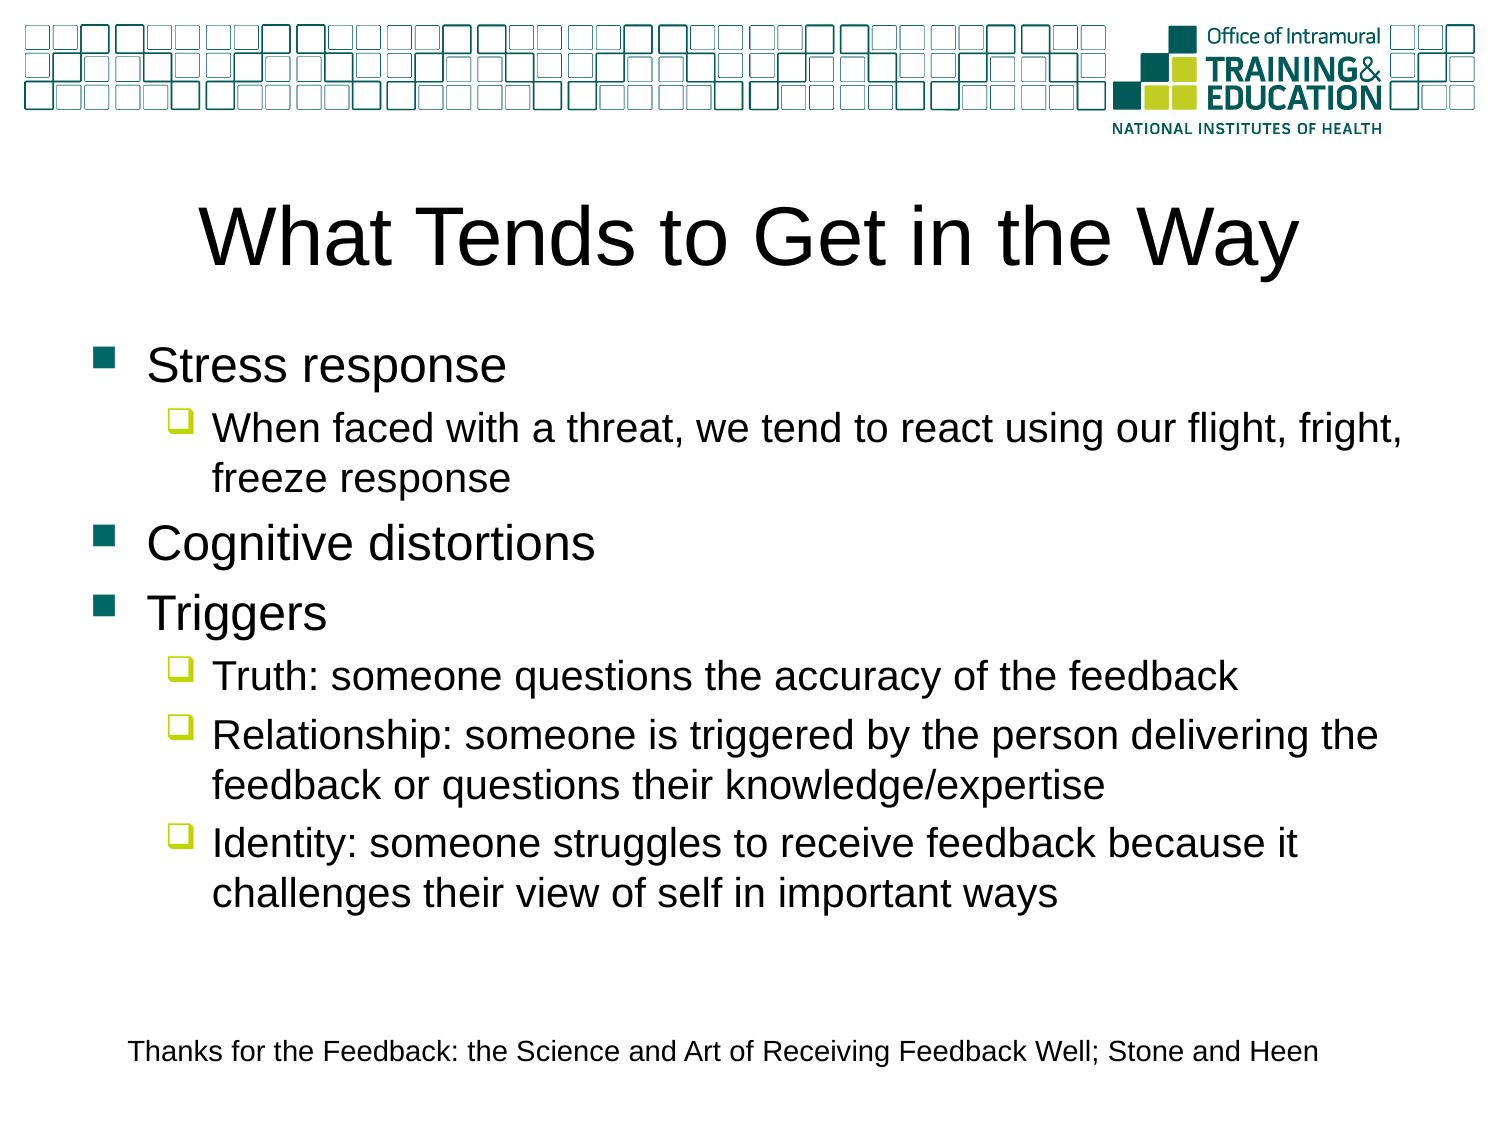

# What Tends to Get in the Way
Stress response
When faced with a threat, we tend to react using our flight, fright, freeze response
Cognitive distortions
Triggers
Truth: someone questions the accuracy of the feedback
Relationship: someone is triggered by the person delivering the feedback or questions their knowledge/expertise
Identity: someone struggles to receive feedback because it challenges their view of self in important ways

Thanks for the Feedback: the Science and Art of Receiving Feedback Well; Stone and Heen